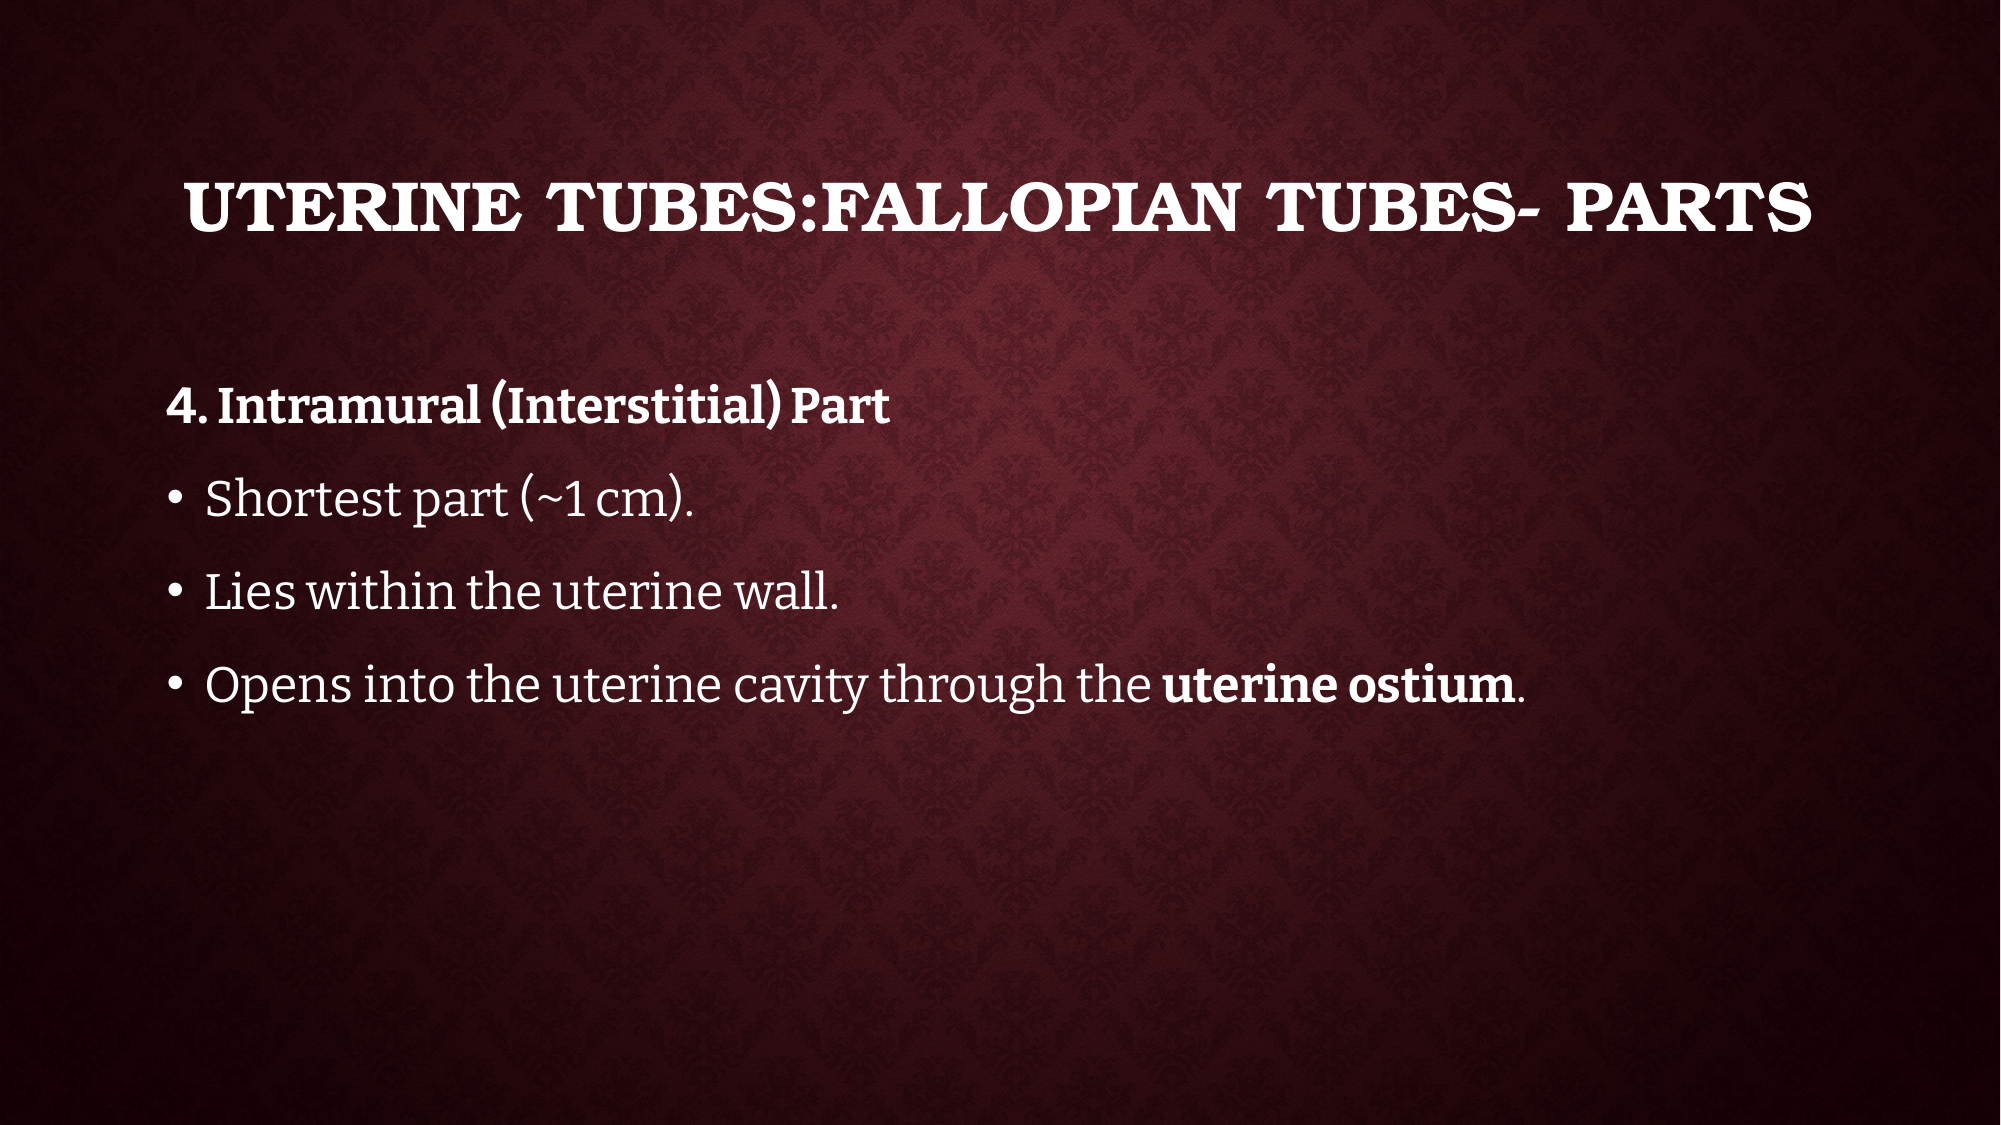

# Uterine tubes:fallopian tubes- parts
4. Intramural (Interstitial) Part
Shortest part (~1 cm).
Lies within the uterine wall.
Opens into the uterine cavity through the uterine ostium.